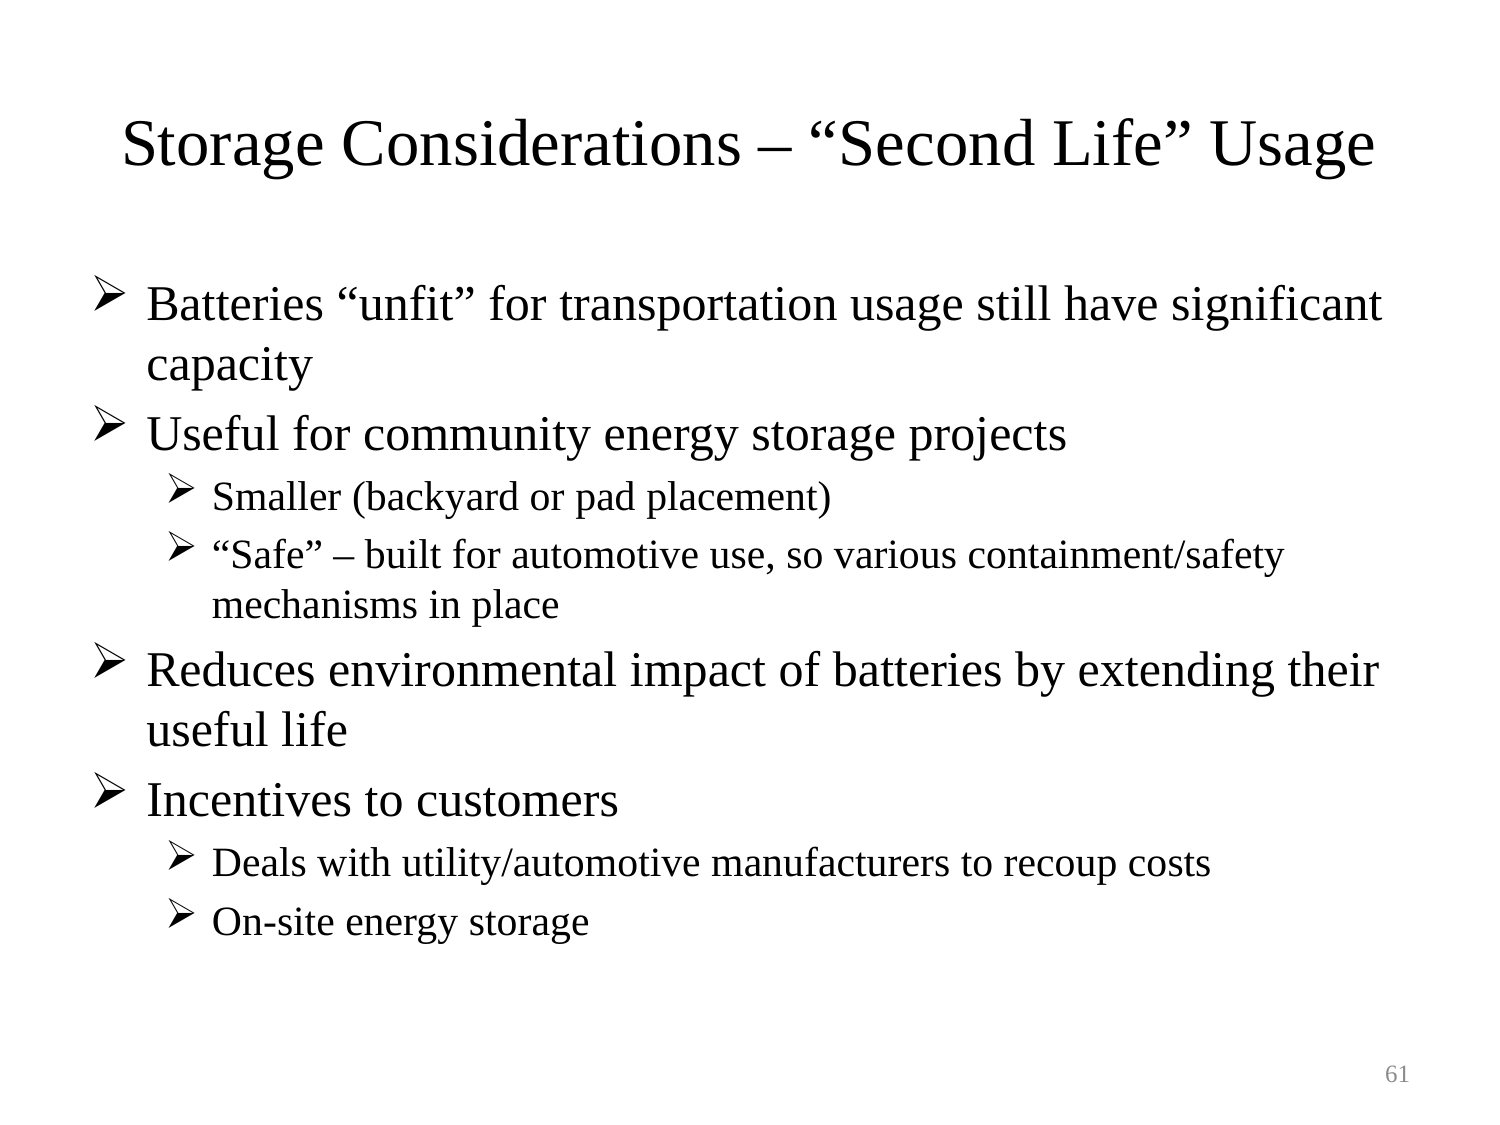

# Storage Considerations – “Second Life” Usage
Batteries “unfit” for transportation usage still have significant capacity
Useful for community energy storage projects
Smaller (backyard or pad placement)
“Safe” – built for automotive use, so various containment/safety mechanisms in place
Reduces environmental impact of batteries by extending their useful life
Incentives to customers
Deals with utility/automotive manufacturers to recoup costs
On-site energy storage
61